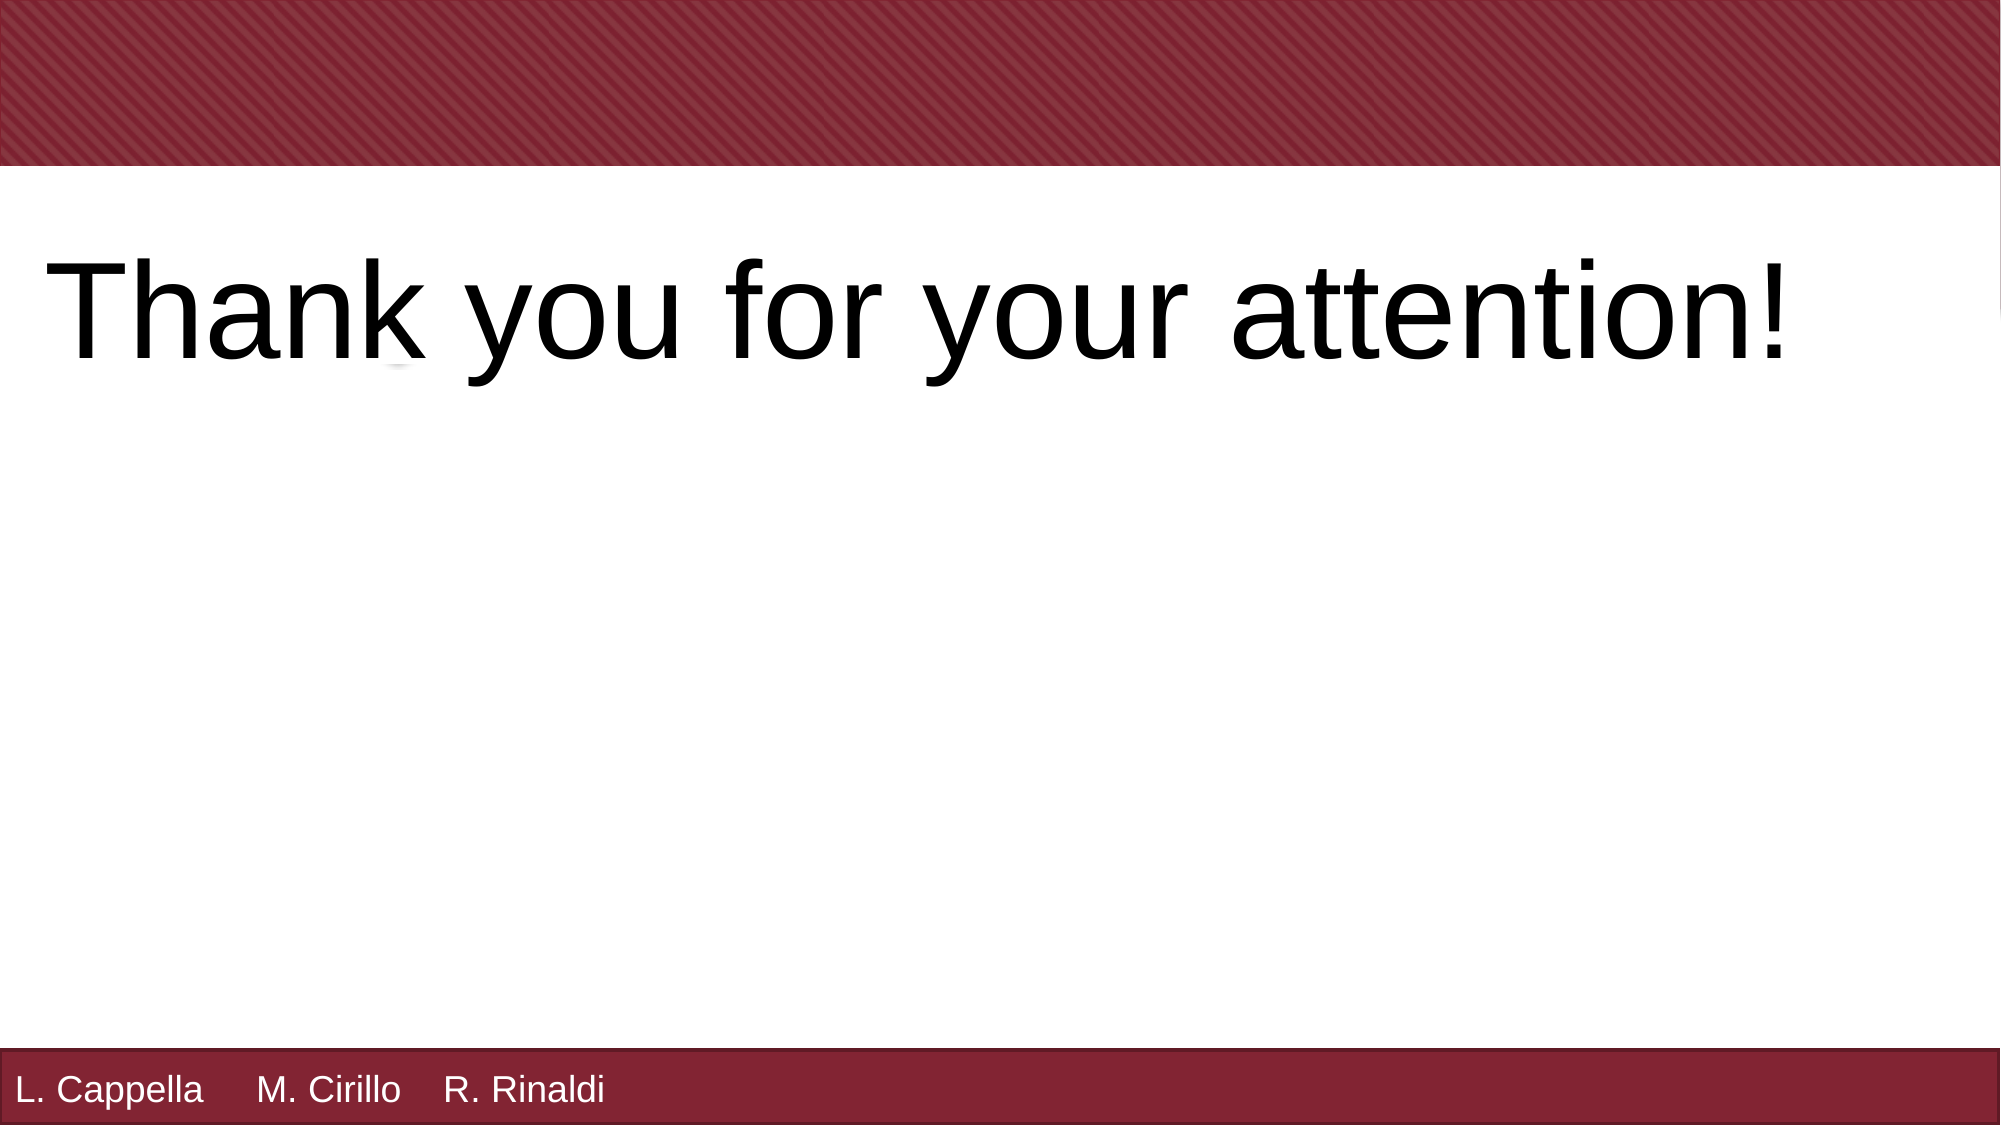

Thank you for your attention!

L. Cappella     M. Cirillo    R. Rinaldi